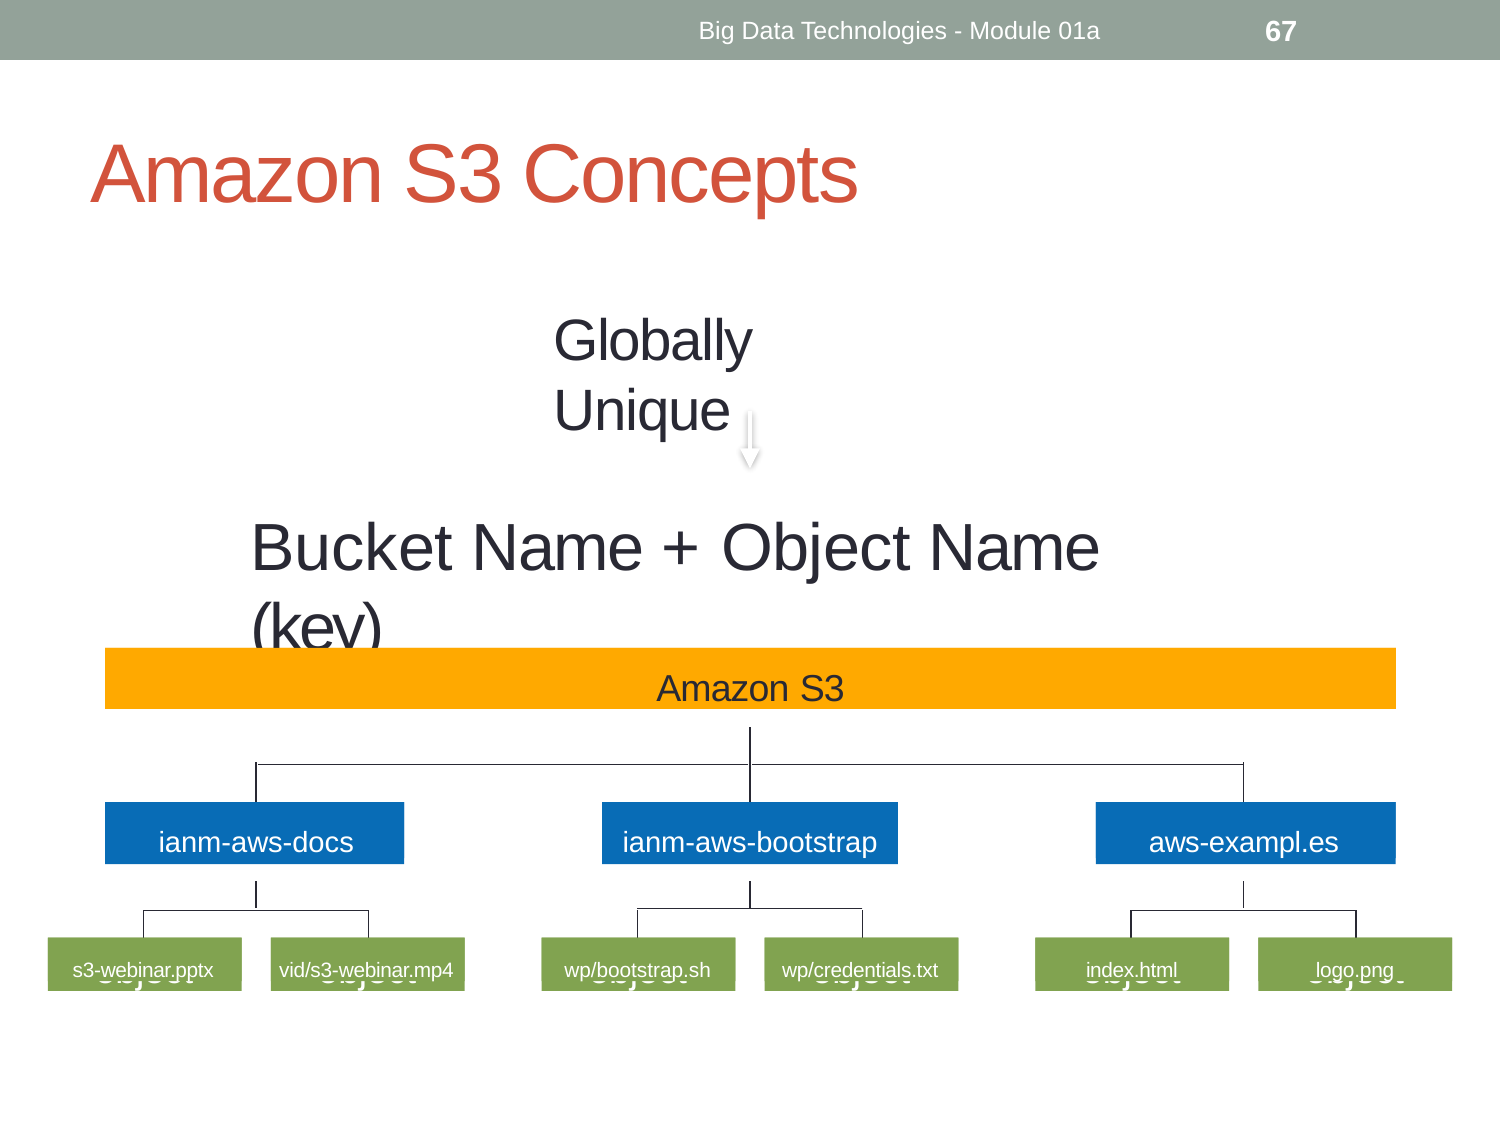

Big Data Technologies - Module 01a
67
# Amazon S3 Concepts
Globally Unique

Bucket Name + Object Name (key)
Amazon S3
Amazon S3

bucket
ianm-aws-docs
bucket
ianm-aws-bootstrap
bucket
aws-exampl.es

object
s3-webinar.pptx
object
vid/s3-webinar.mp4
object
wp/bootstrap.sh
object
wp/credentials.txt
object
index.html
object
logo.png